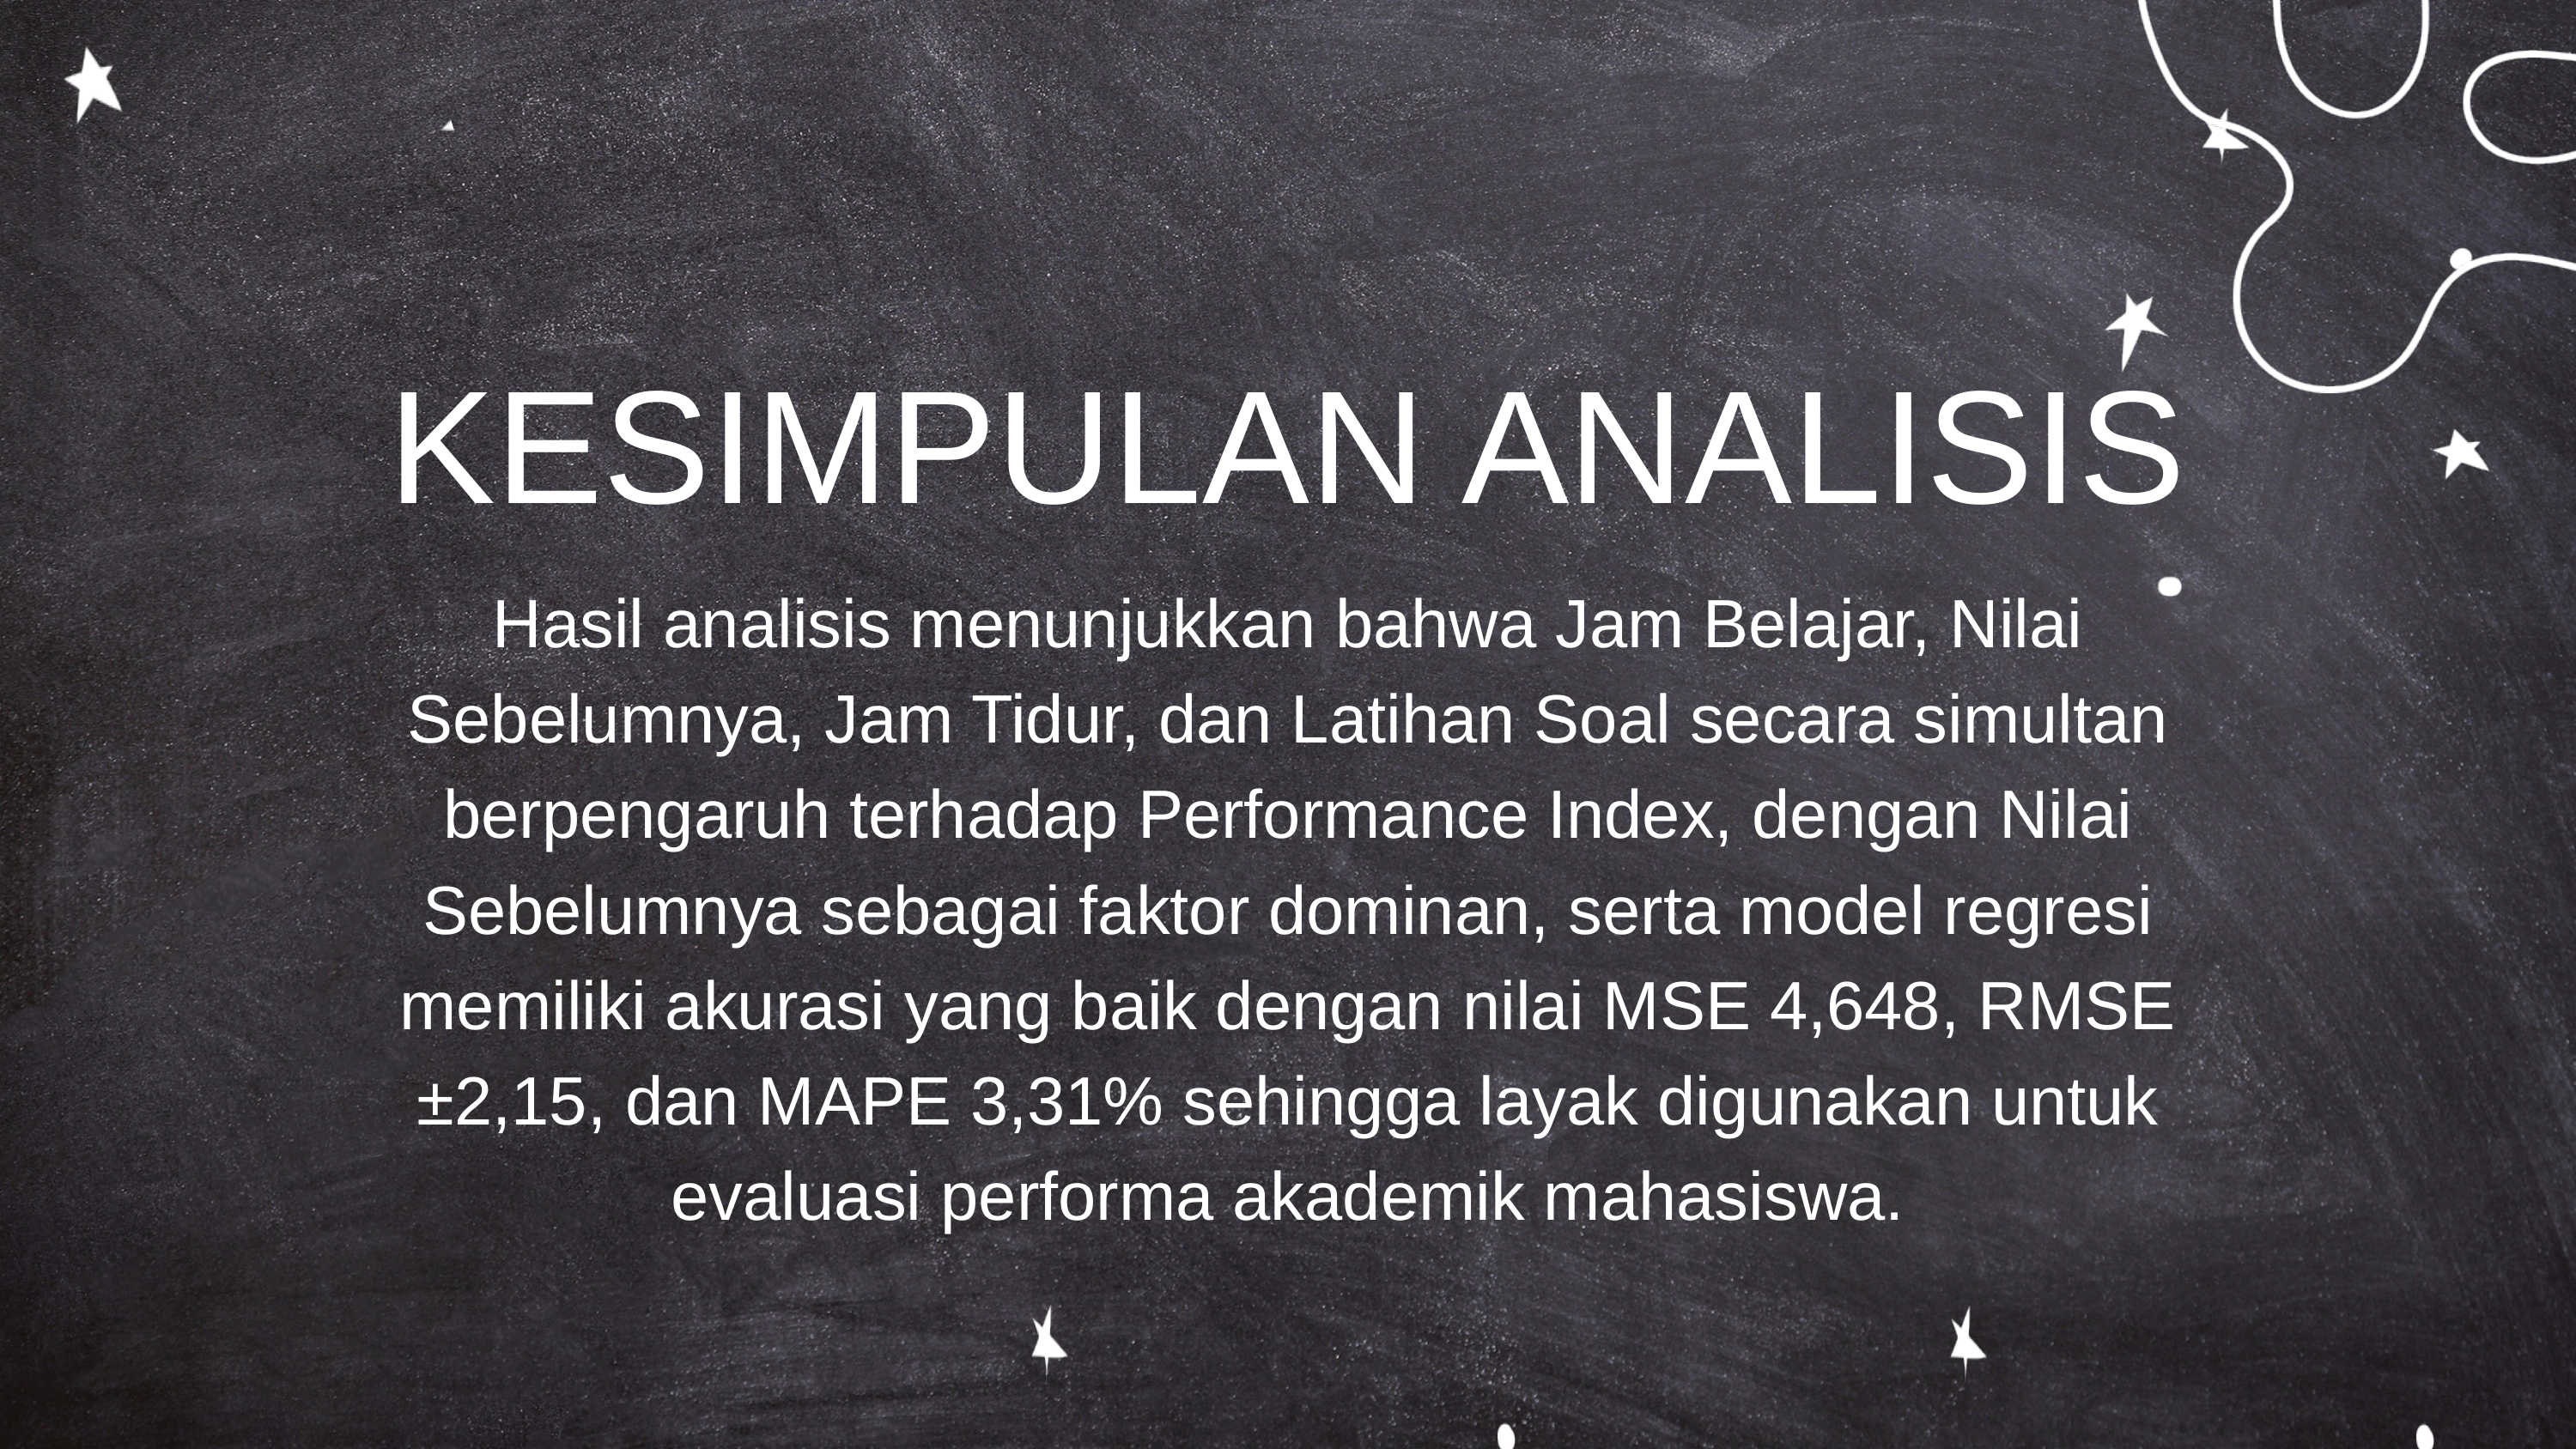

KESIMPULAN ANALISIS
Hasil analisis menunjukkan bahwa Jam Belajar, Nilai Sebelumnya, Jam Tidur, dan Latihan Soal secara simultan berpengaruh terhadap Performance Index, dengan Nilai Sebelumnya sebagai faktor dominan, serta model regresi memiliki akurasi yang baik dengan nilai MSE 4,648, RMSE ±2,15, dan MAPE 3,31% sehingga layak digunakan untuk evaluasi performa akademik mahasiswa.